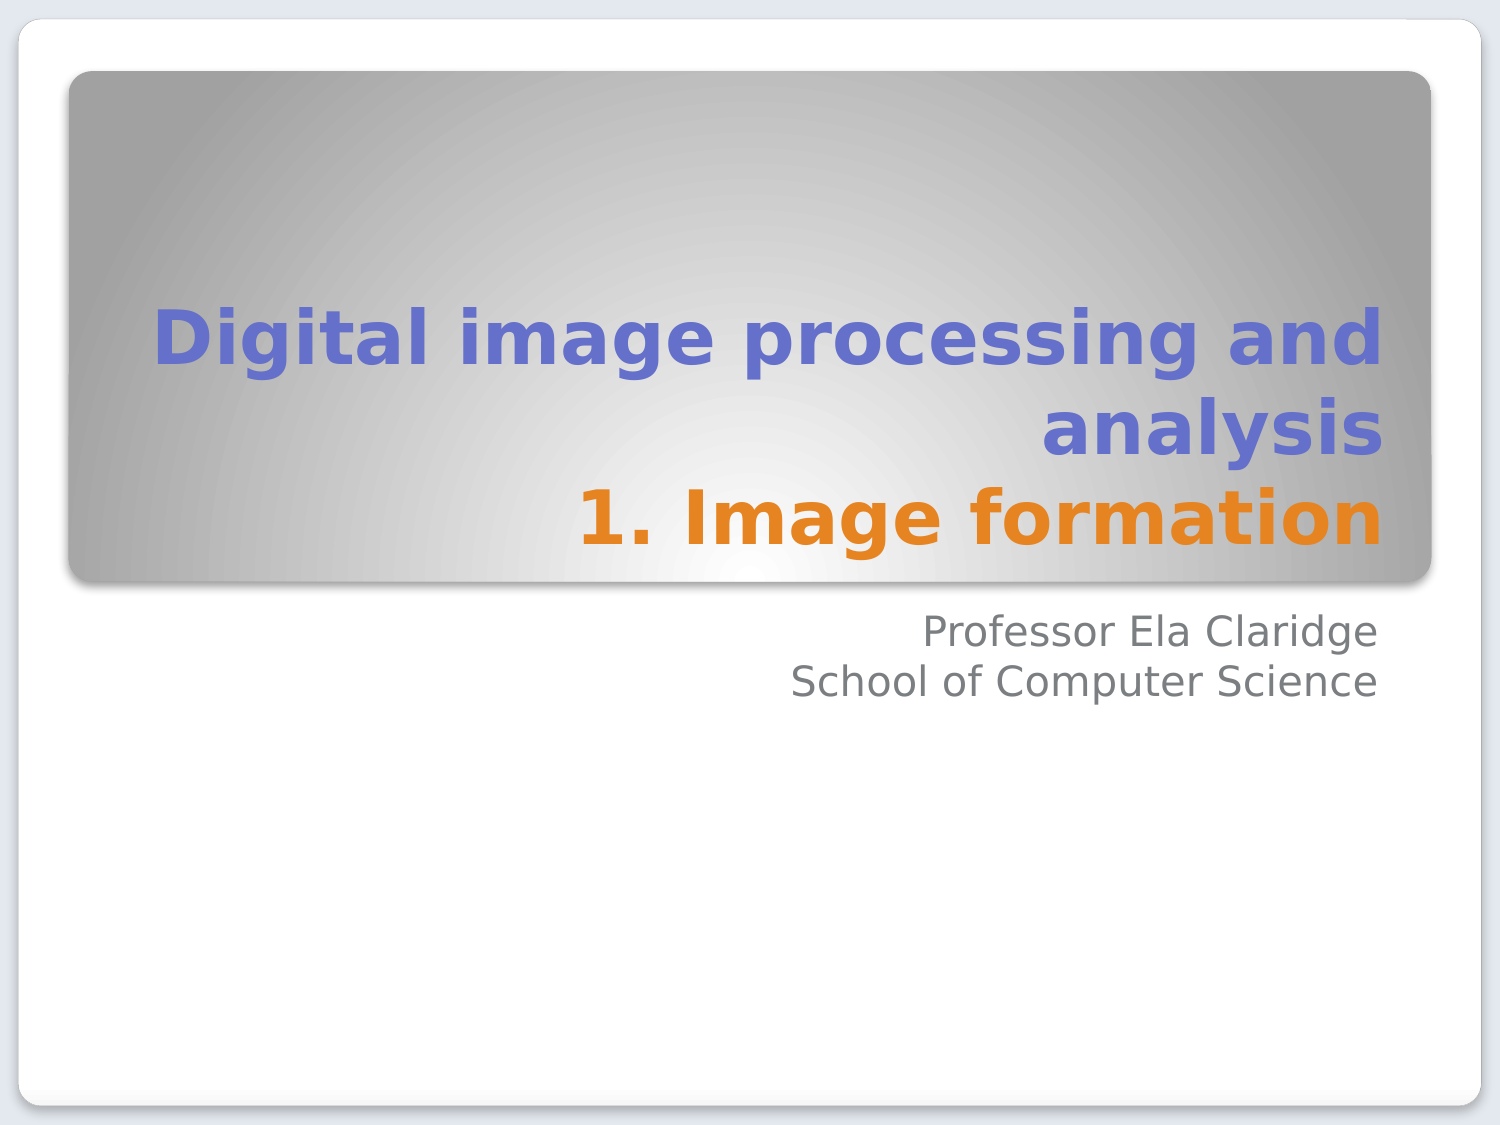

# Digital image processing and analysis 1. Image formation
Professor Ela Claridge
School of Computer Science